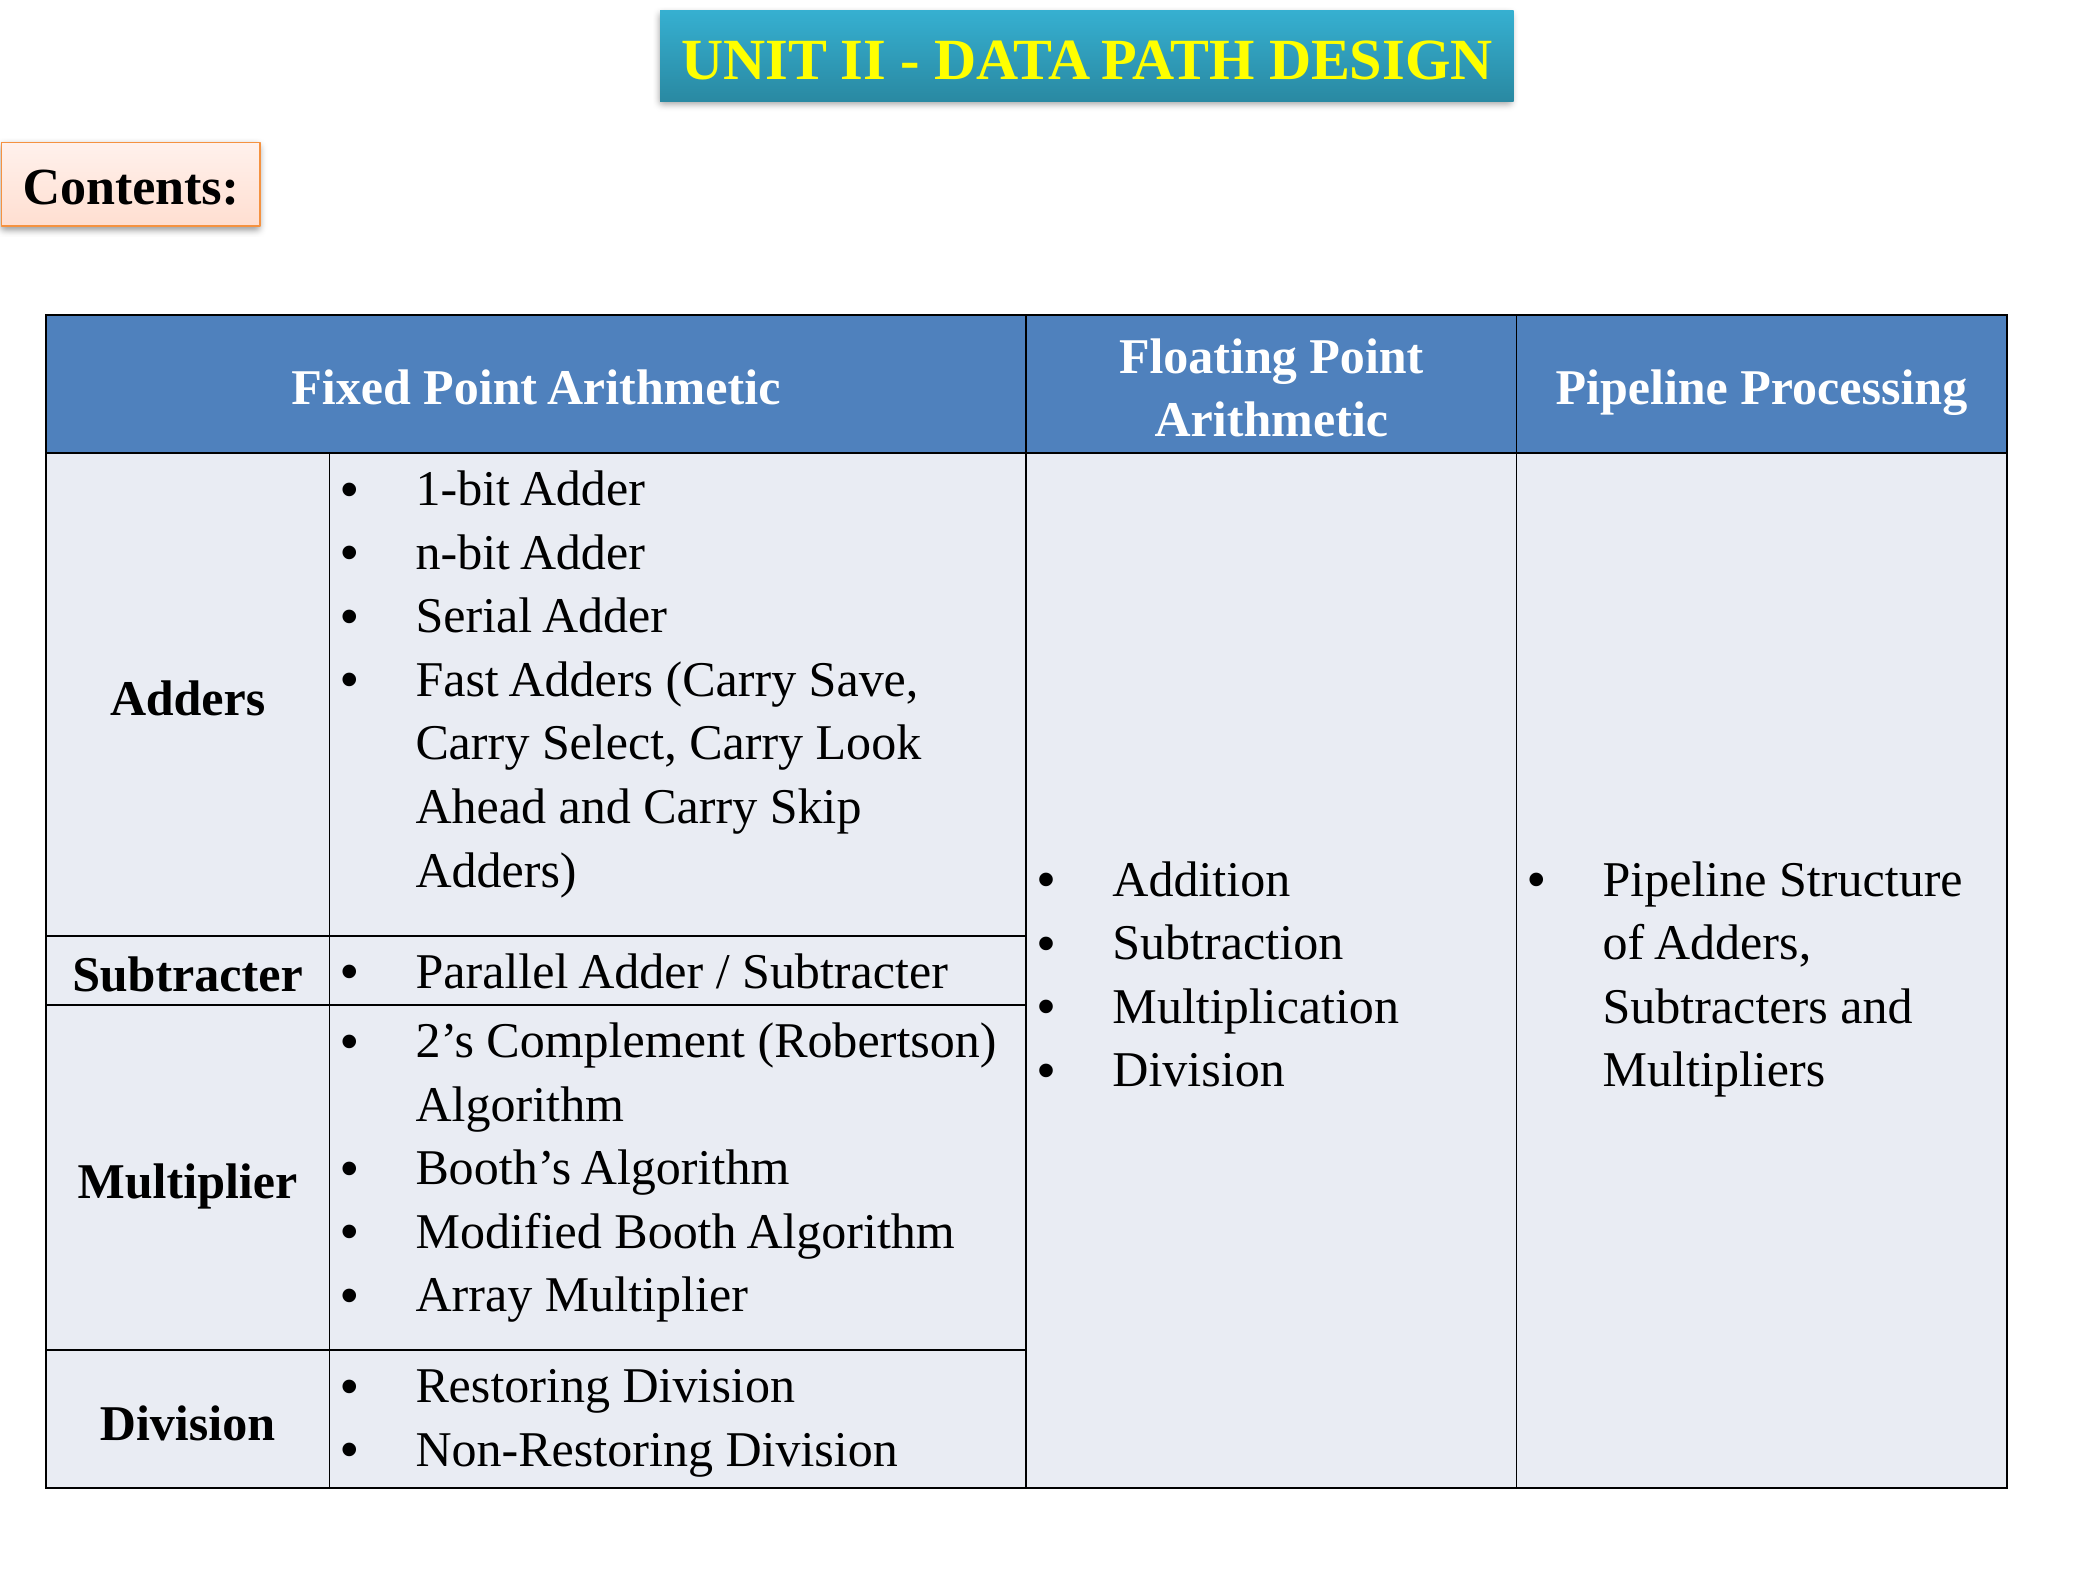

UNIT II - DATA PATH DESIGN
Contents:
| Fixed Point Arithmetic |  | Floating Point Arithmetic | Pipeline Processing |
| --- | --- | --- | --- |
| Adders | 1-bit Adder n-bit Adder Serial Adder Fast Adders (Carry Save, Carry Select, Carry Look Ahead and Carry Skip Adders) | Addition Subtraction Multiplication Division | Pipeline Structure of Adders, Subtracters and Multipliers |
| Subtracter | Parallel Adder / Subtracter |  |  |
| Multiplier | 2’s Complement (Robertson) Algorithm Booth’s Algorithm Modified Booth Algorithm Array Multiplier |  |  |
| Division | Restoring Division Non-Restoring Division |  |  |